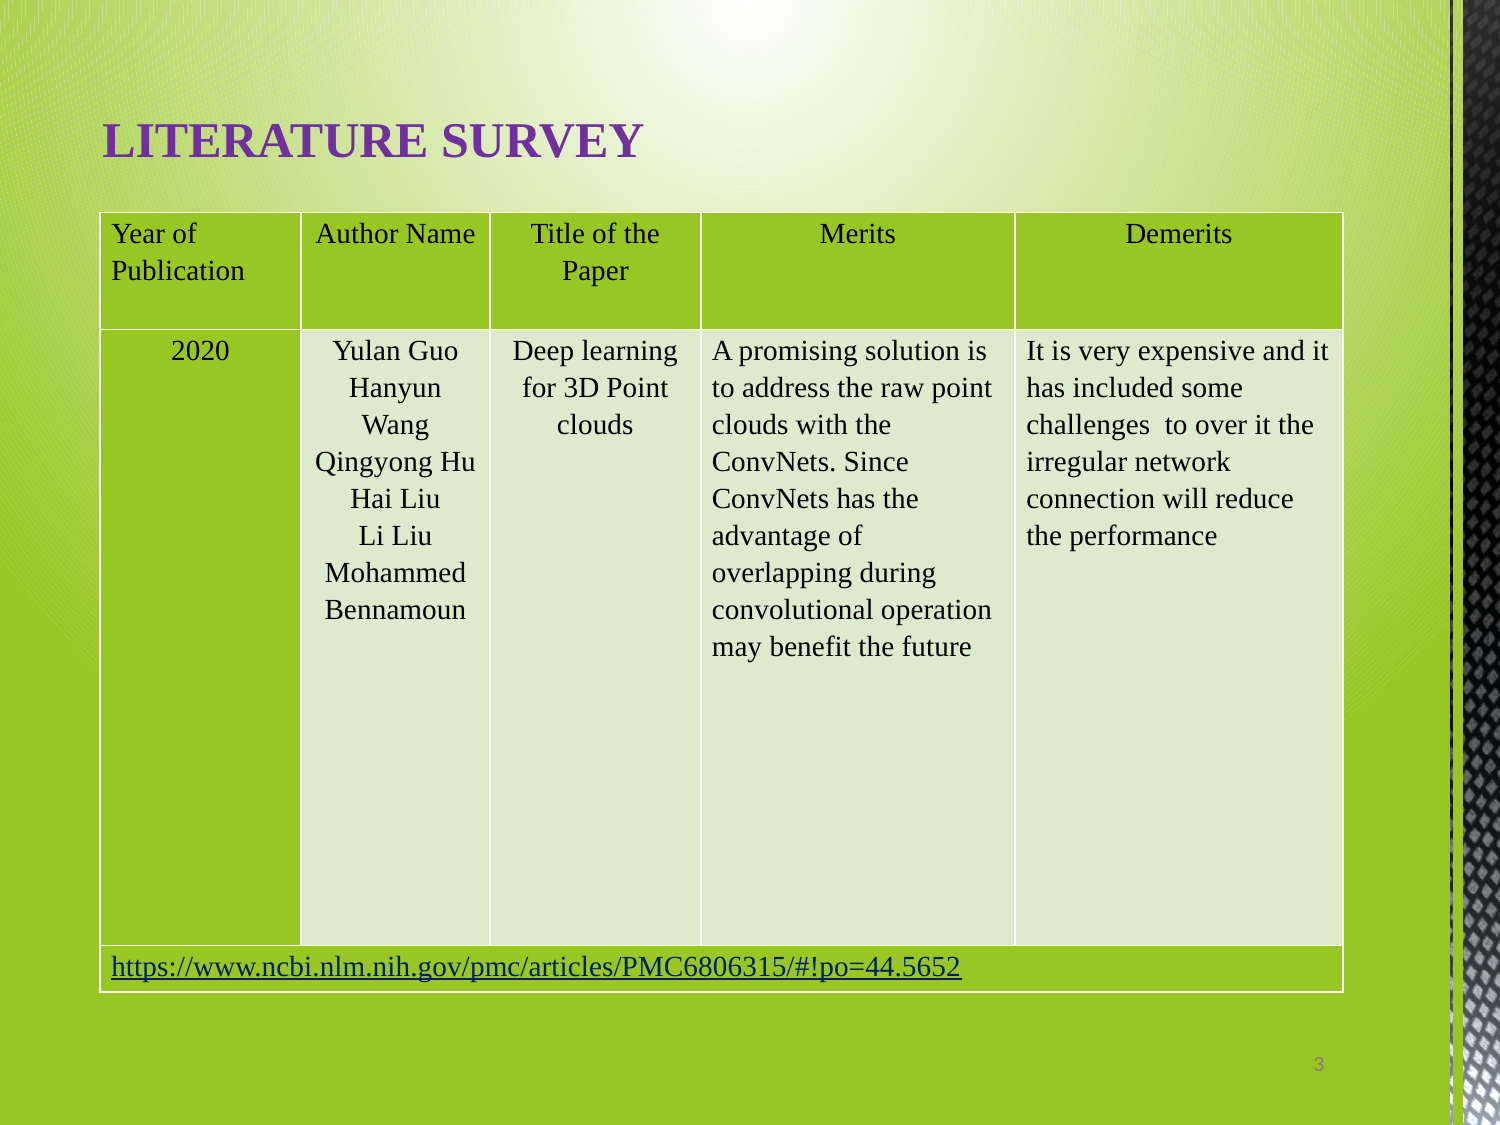

LITERATURE SURVEY
| Year of Publication | Author Name | Title of the Paper | Merits | Demerits |
| --- | --- | --- | --- | --- |
| 2020 | Yulan Guo Hanyun Wang Qingyong Hu Hai Liu Li Liu Mohammed Bennamoun | Deep learning for 3D Point clouds | A promising solution is to address the raw point clouds with the ConvNets. Since ConvNets has the advantage of overlapping during convolutional operation may benefit the future | It is very expensive and it has included some challenges to over it the irregular network connection will reduce the performance |
| https://www.ncbi.nlm.nih.gov/pmc/articles/PMC6806315/#!po=44.5652 |  |  |  |  |
3